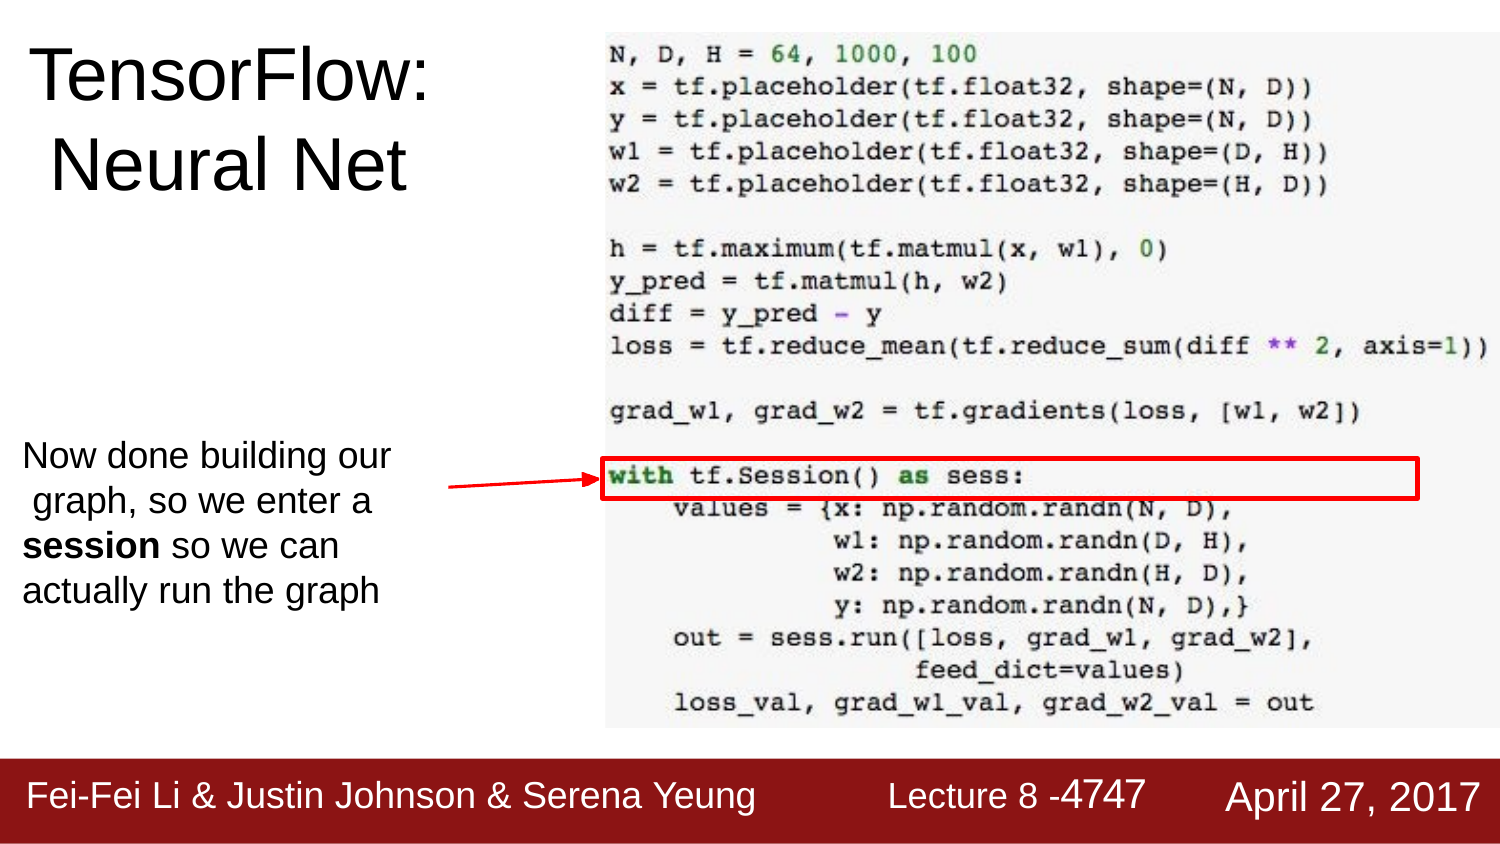

# TensorFlow:  Neural Net

Now done building our  graph, so we enter a  session so we can  actually run the graph

Lecture 8 -4747
April 27, 2017
Fei-Fei Li & Justin Johnson & Serena Yeung